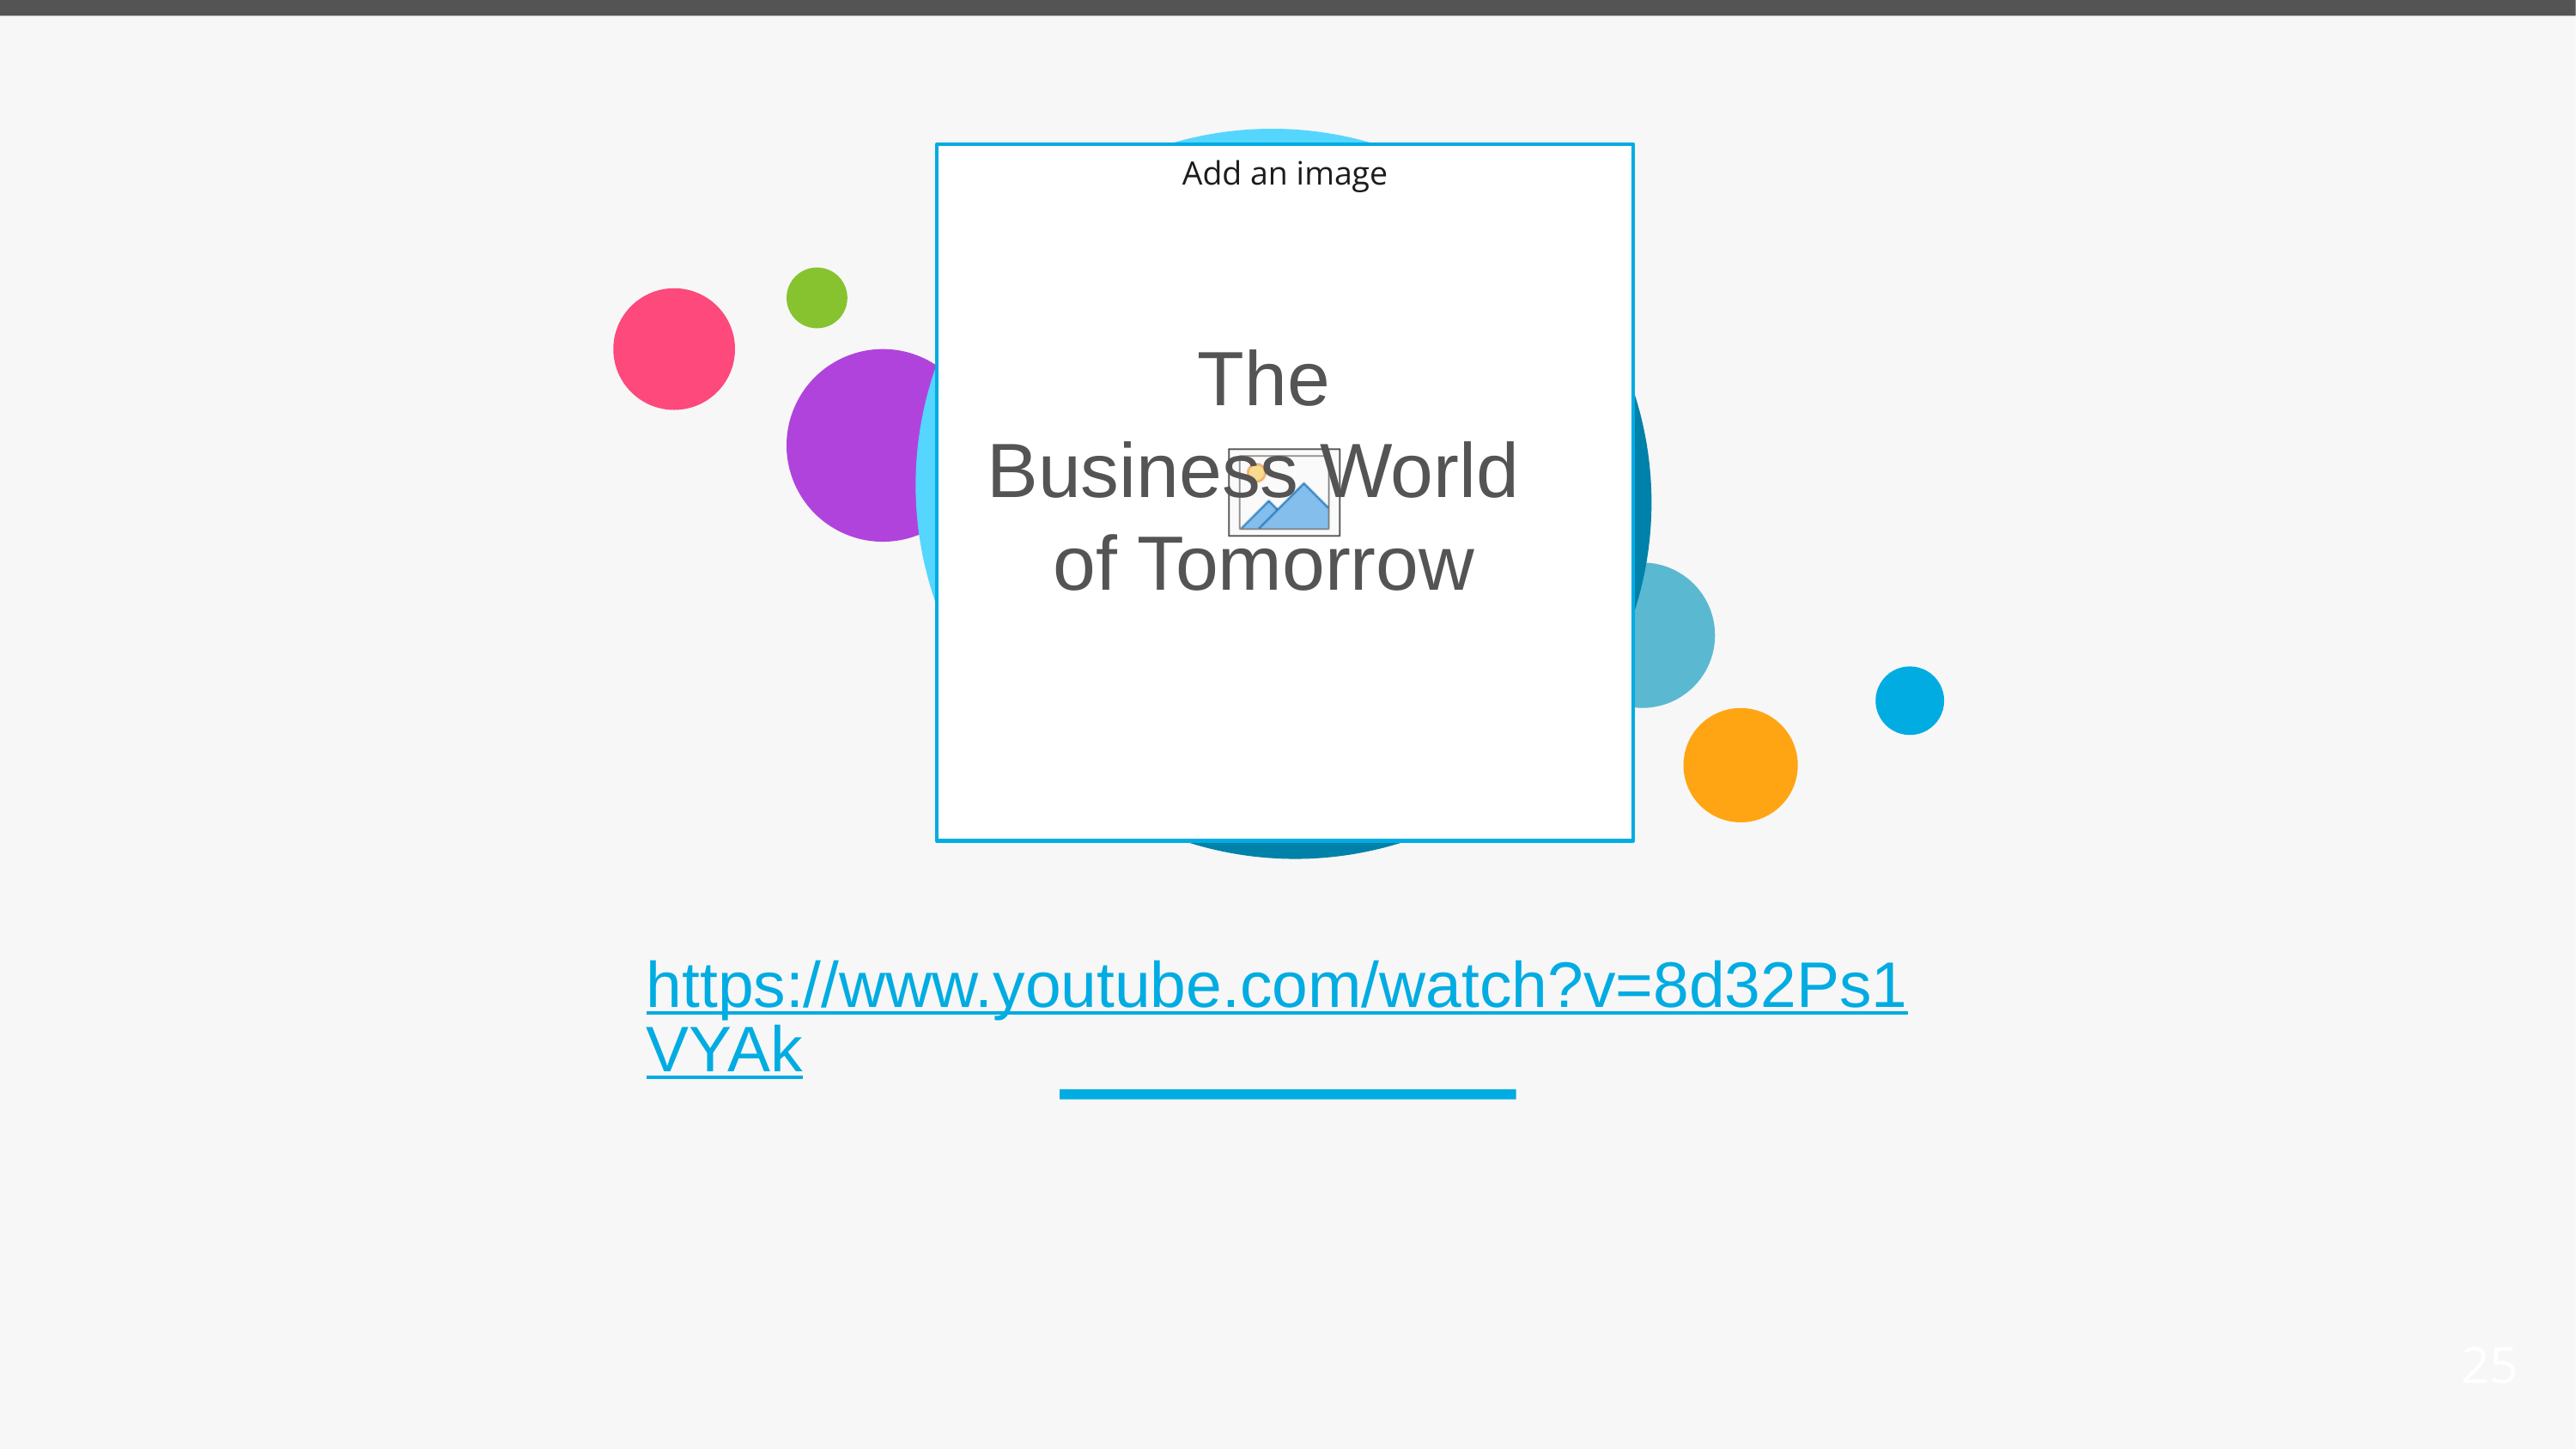

The
 Business World
of Tomorrow
# https://www.youtube.com/watch?v=8d32Ps1VYAk
25